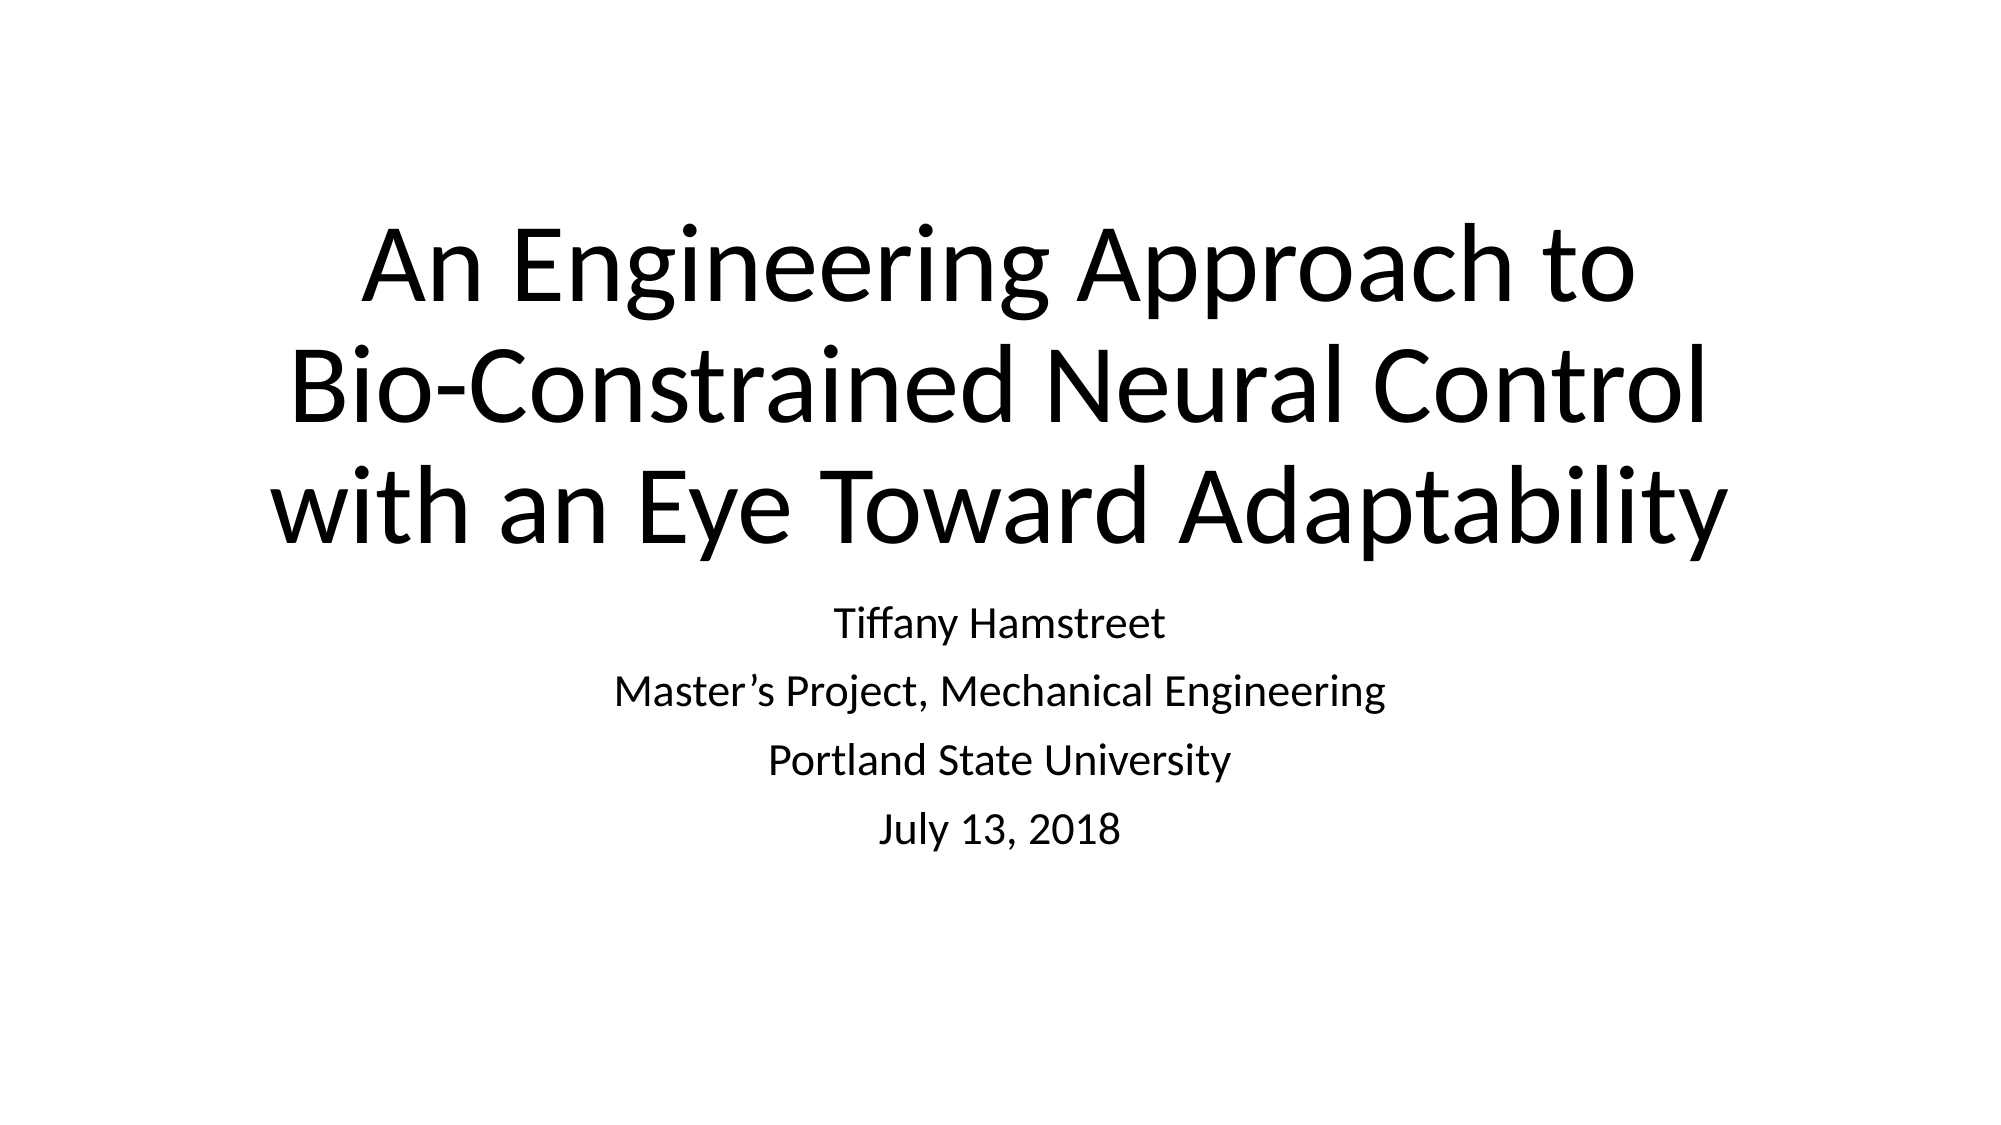

# An Engineering Approach to Bio-Constrained Neural Control with an Eye Toward Adaptability
Tiffany Hamstreet
Master’s Project, Mechanical Engineering
Portland State University
July 13, 2018